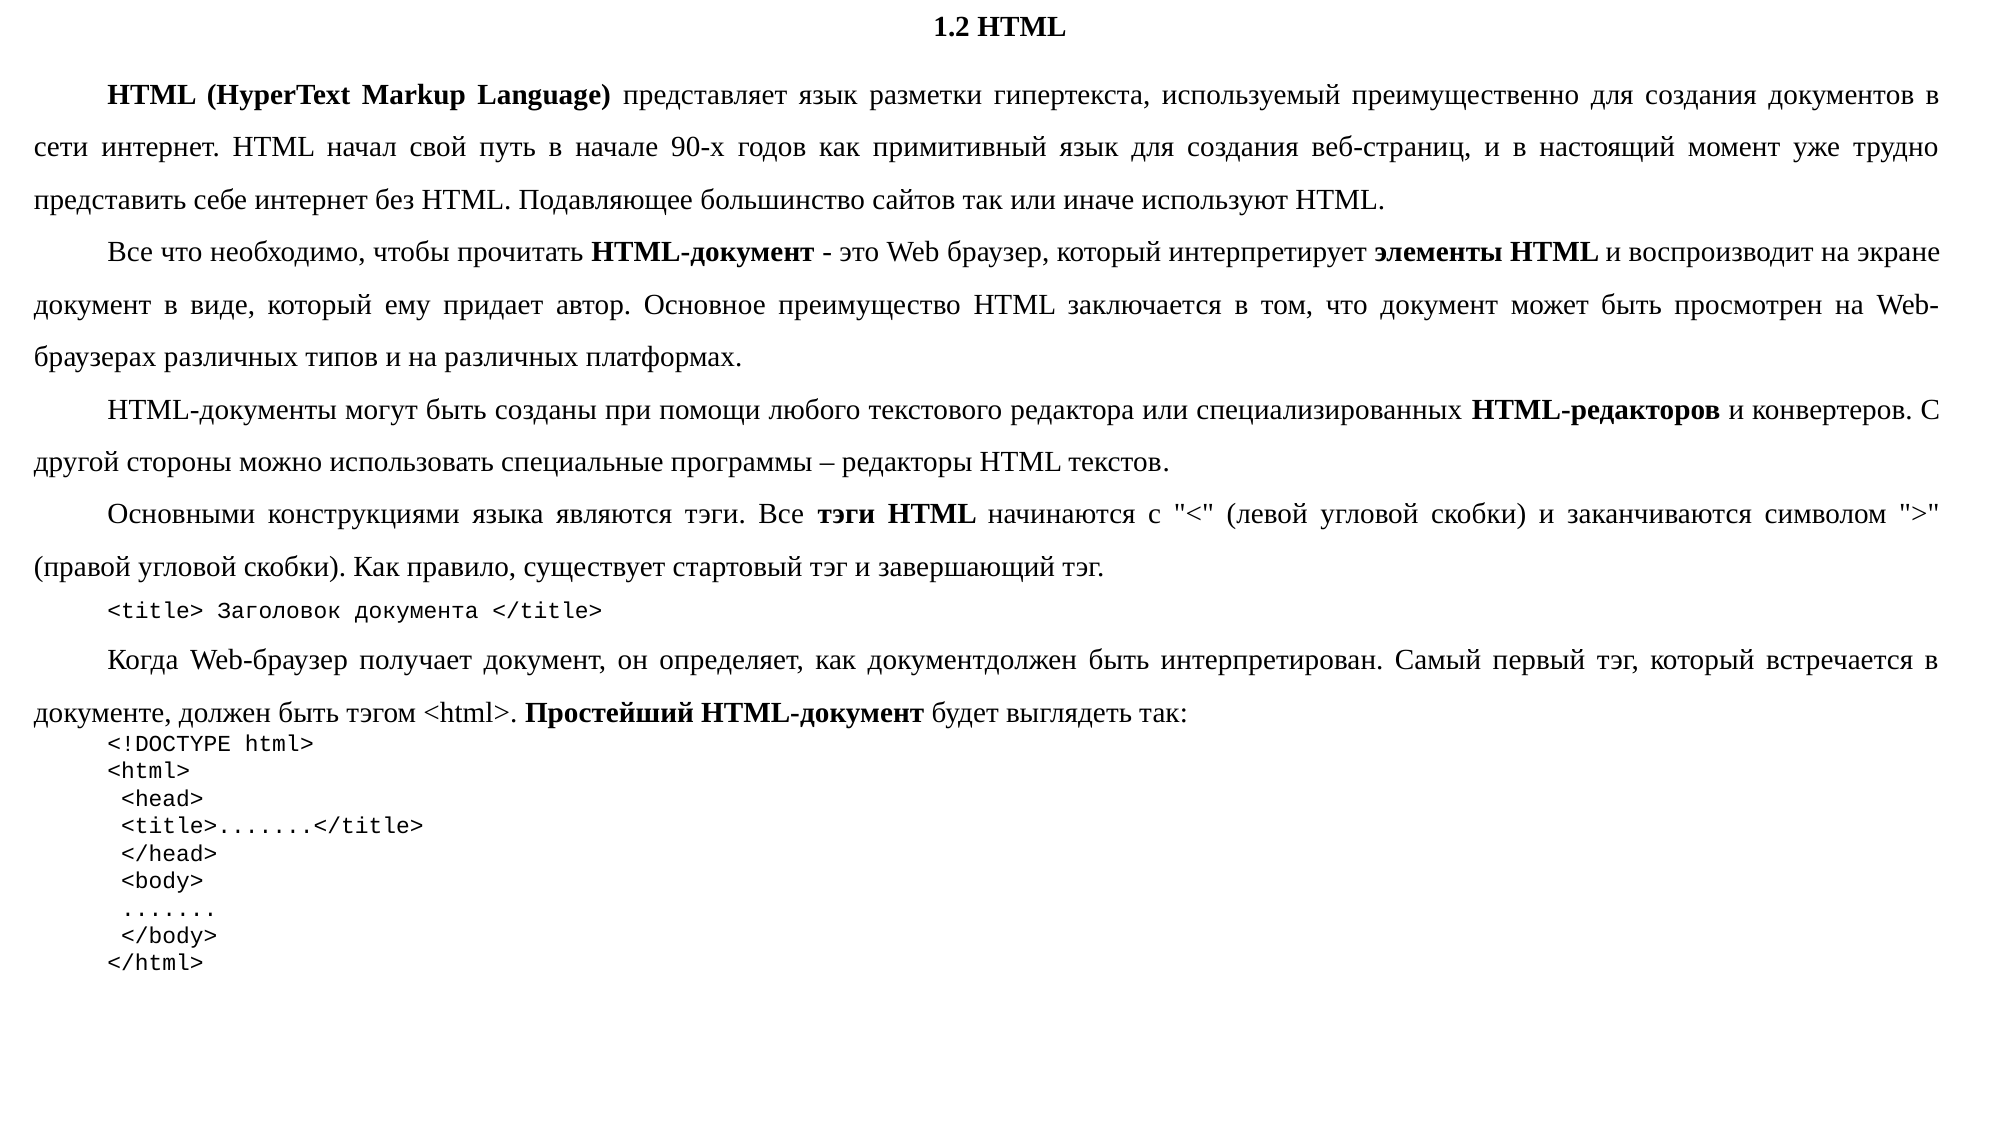

1.2 HTML
HTML (HyperText Markup Language) представляет язык разметки гипертекста, используемый преимущественно для создания документов в сети интернет. HTML начал свой путь в начале 90-х годов как примитивный язык для создания веб-страниц, и в настоящий момент уже трудно представить себе интернет без HTML. Подавляющее большинство сайтов так или иначе используют HTML.
Все что необходимо, чтобы прочитать HTML-документ - это Web браузер, который интерпретирует элементы HTML и воспроизводит на экране документ в виде, который ему придает автор. Основное преимущество HTML заключается в том, что документ может быть просмотрен на Web-браузерах различных типов и на различных платформах.
HTML-документы могут быть созданы при помощи любого текстового редактора или специализированных HTML-редакторов и конвертеров. C другой стороны можно использовать специальные программы – редакторы HTML текстов.
Основными конструкциями языка являются тэги. Все тэги HTML начинаются с "<" (левой угловой скобки) и заканчиваются символом ">" (правой угловой скобки). Как правило, существует стартовый тэг и завершающий тэг.
<title> Заголовок документа </title>
Когда Web-браузер получает документ, он определяет, как документдолжен быть интерпретирован. Самый первый тэг, который встречается в документе, должен быть тэгом <html>. Простейший HTML-документ будет выглядеть так:
<!DOCTYPE html>
<html>
 <head>
 <title>.......</title>
 </head>
 <body>
 .......
 </body>
</html>